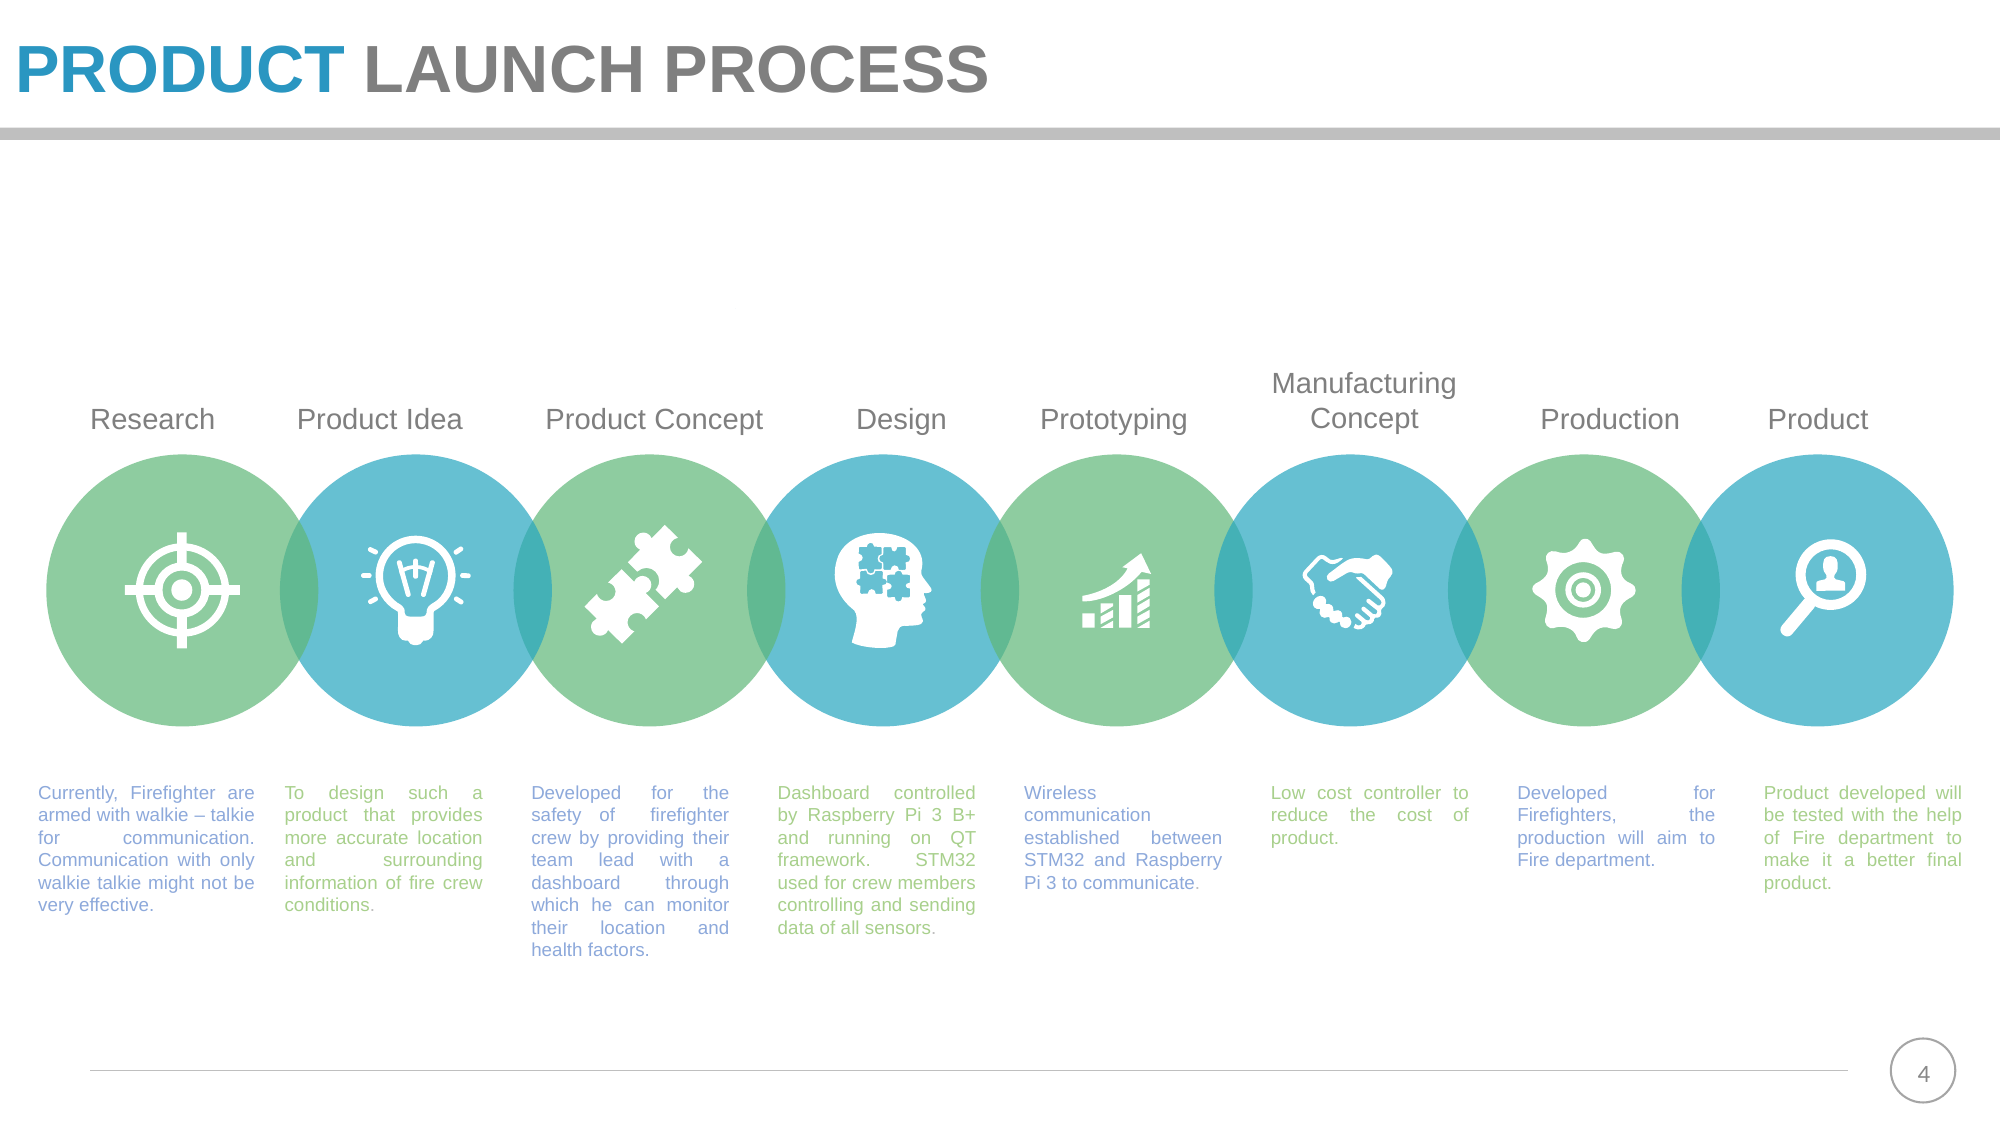

PRODUCT LAUNCH PROCESS

Manufacturing Concept
Research
Product Idea
Product Concept
Design
Prototyping
Production
Product
Currently, Firefighter are armed with walkie – talkie for communication. Communication with only walkie talkie might not be very effective.
To design such a product that provides more accurate location and surrounding information of fire crew conditions.
Developed for the safety of  firefighter crew by providing their team lead with a dashboard through which he can monitor their location and health factors.
Dashboard controlled by Raspberry Pi 3 B+ and running on QT framework. STM32 used for crew members controlling and sending data of all sensors.
Wireless communication established between STM32 and Raspberry Pi 3 to communicate.
Low cost controller to reduce the cost of product.
Developed for Firefighters, the production will aim to Fire department.
Product developed will be tested with the help of Fire department to make it a better final product.

4